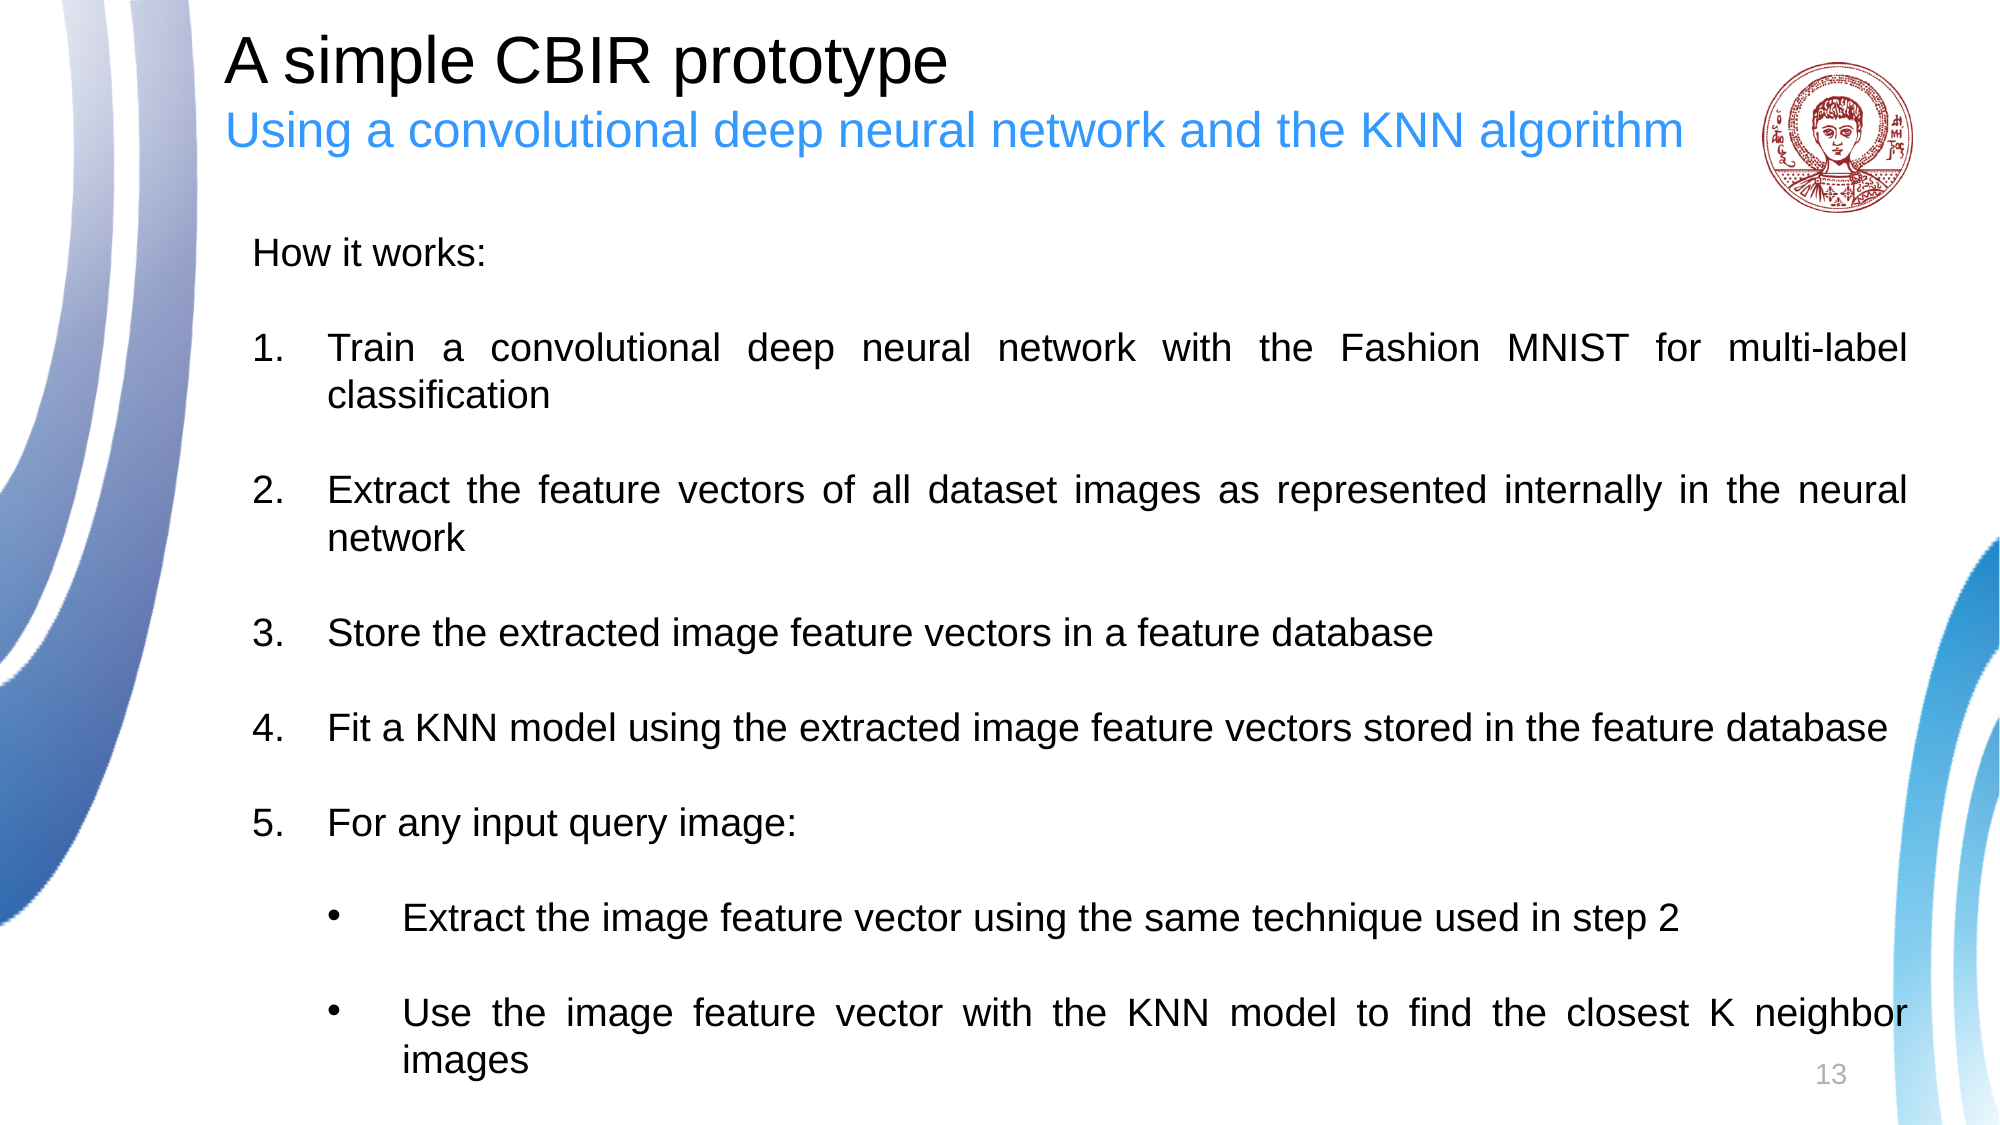

A simple CBIR prototype
Using a convolutional deep neural network and the KNN algorithm
How it works:

Train a convolutional deep neural network with the Fashion MNIST for multi-label classification

Extract the feature vectors of all dataset images as represented internally in the neural network

Store the extracted image feature vectors in a feature database

Fit a KNN model using the extracted image feature vectors stored in the feature database

For any input query image:

Extract the image feature vector using the same technique used in step 2

Use the image feature vector with the KNN model to find the closest K neighbor images

Present the closest K images sorted by distance
13